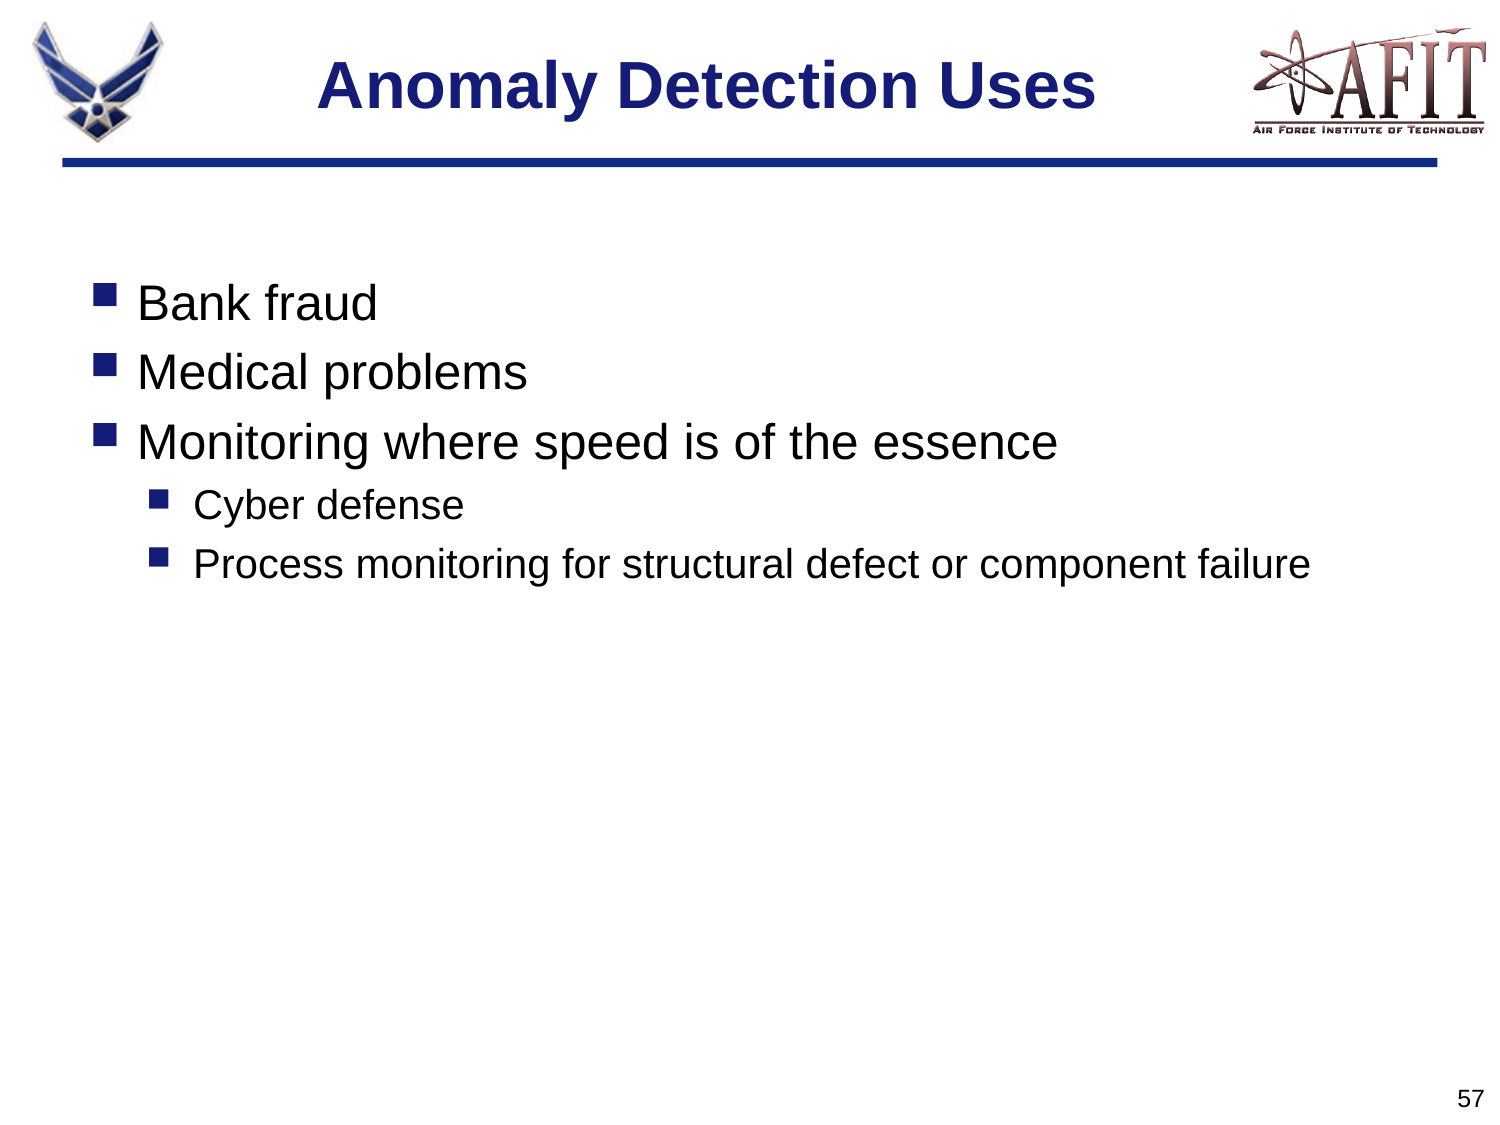

# Anomaly Detection Uses
Bank fraud
Medical problems
Monitoring where speed is of the essence
Cyber defense
Process monitoring for structural defect or component failure